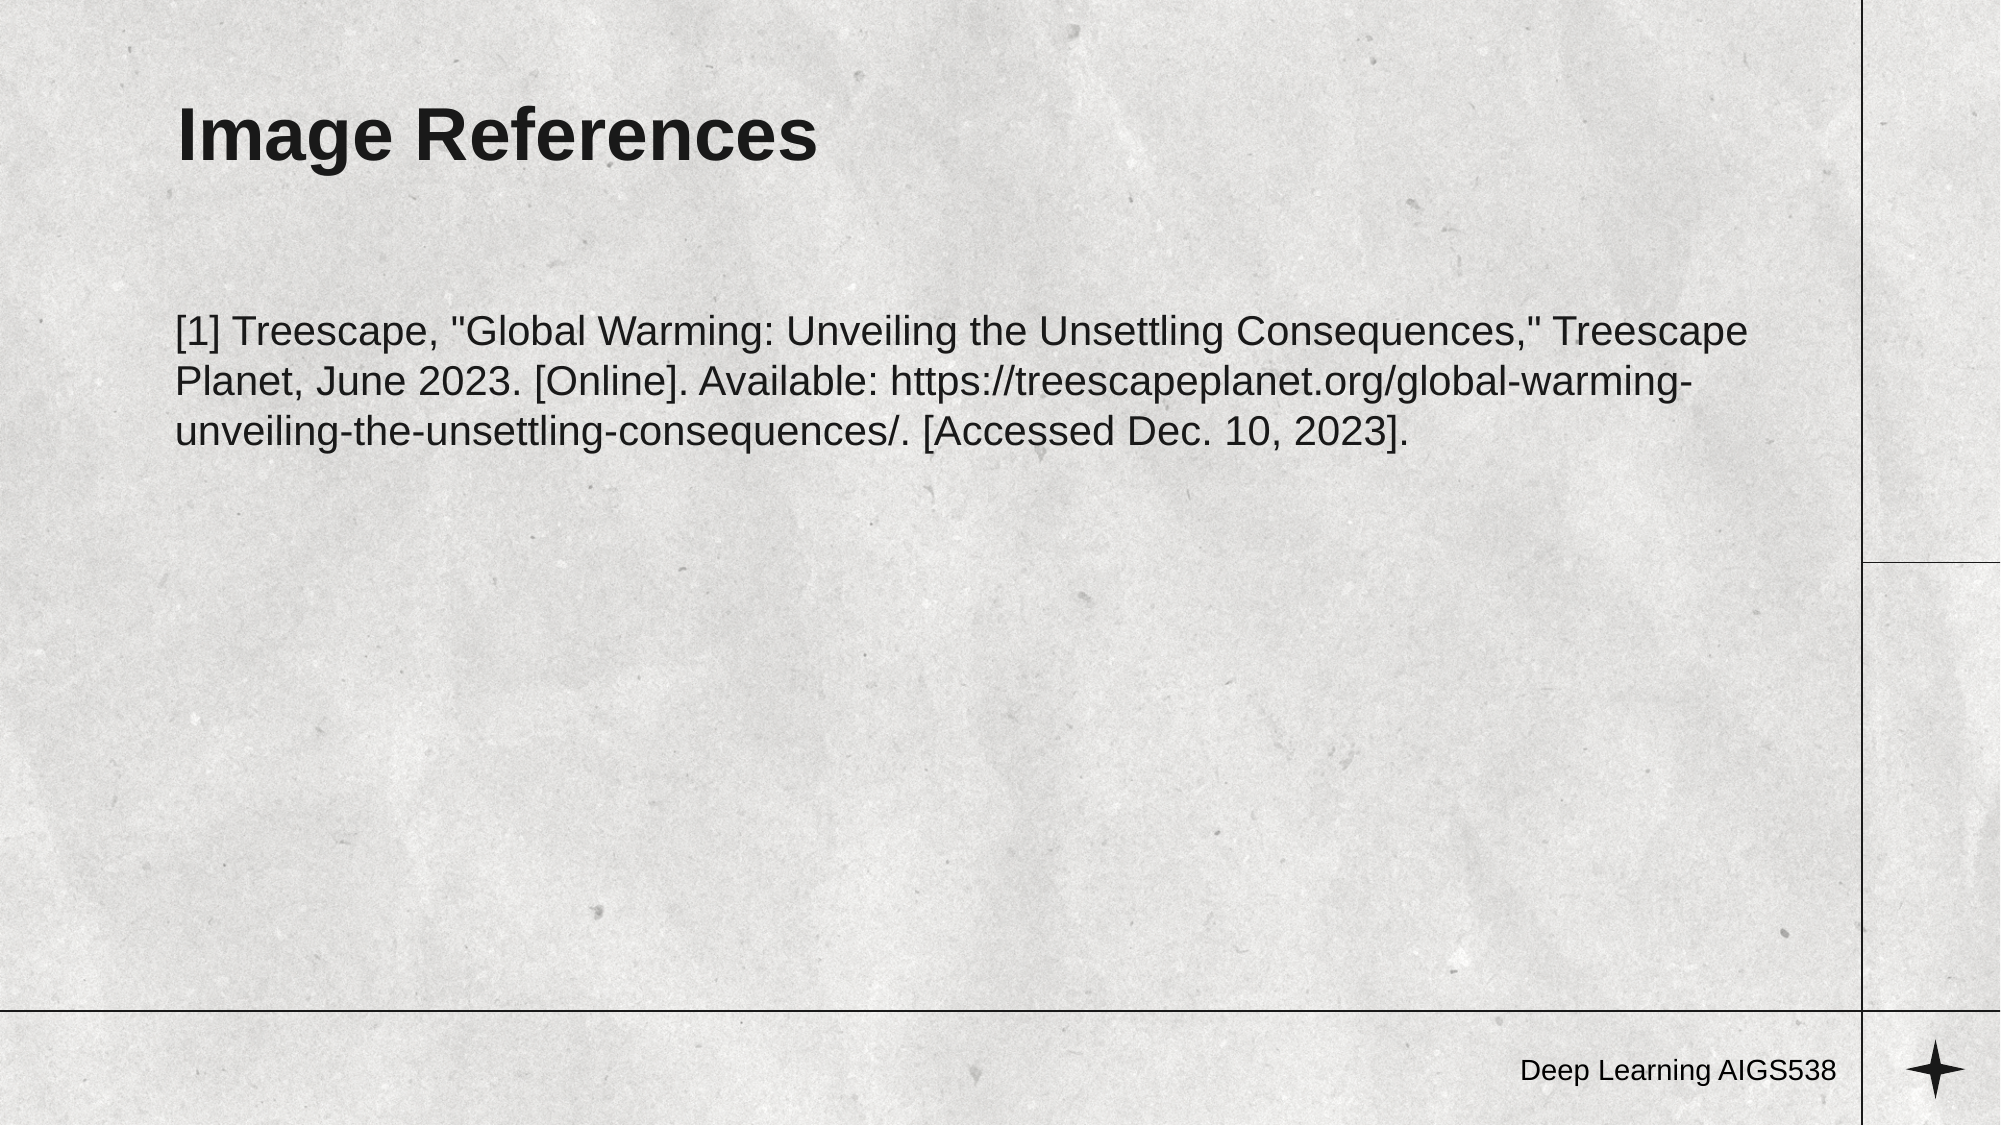

# Image References
[1] Treescape, "Global Warming: Unveiling the Unsettling Consequences," Treescape Planet, June 2023. [Online]. Available: https://treescapeplanet.org/global-warming-unveiling-the-unsettling-consequences/. [Accessed Dec. 10, 2023].
Deep Learning AIGS538